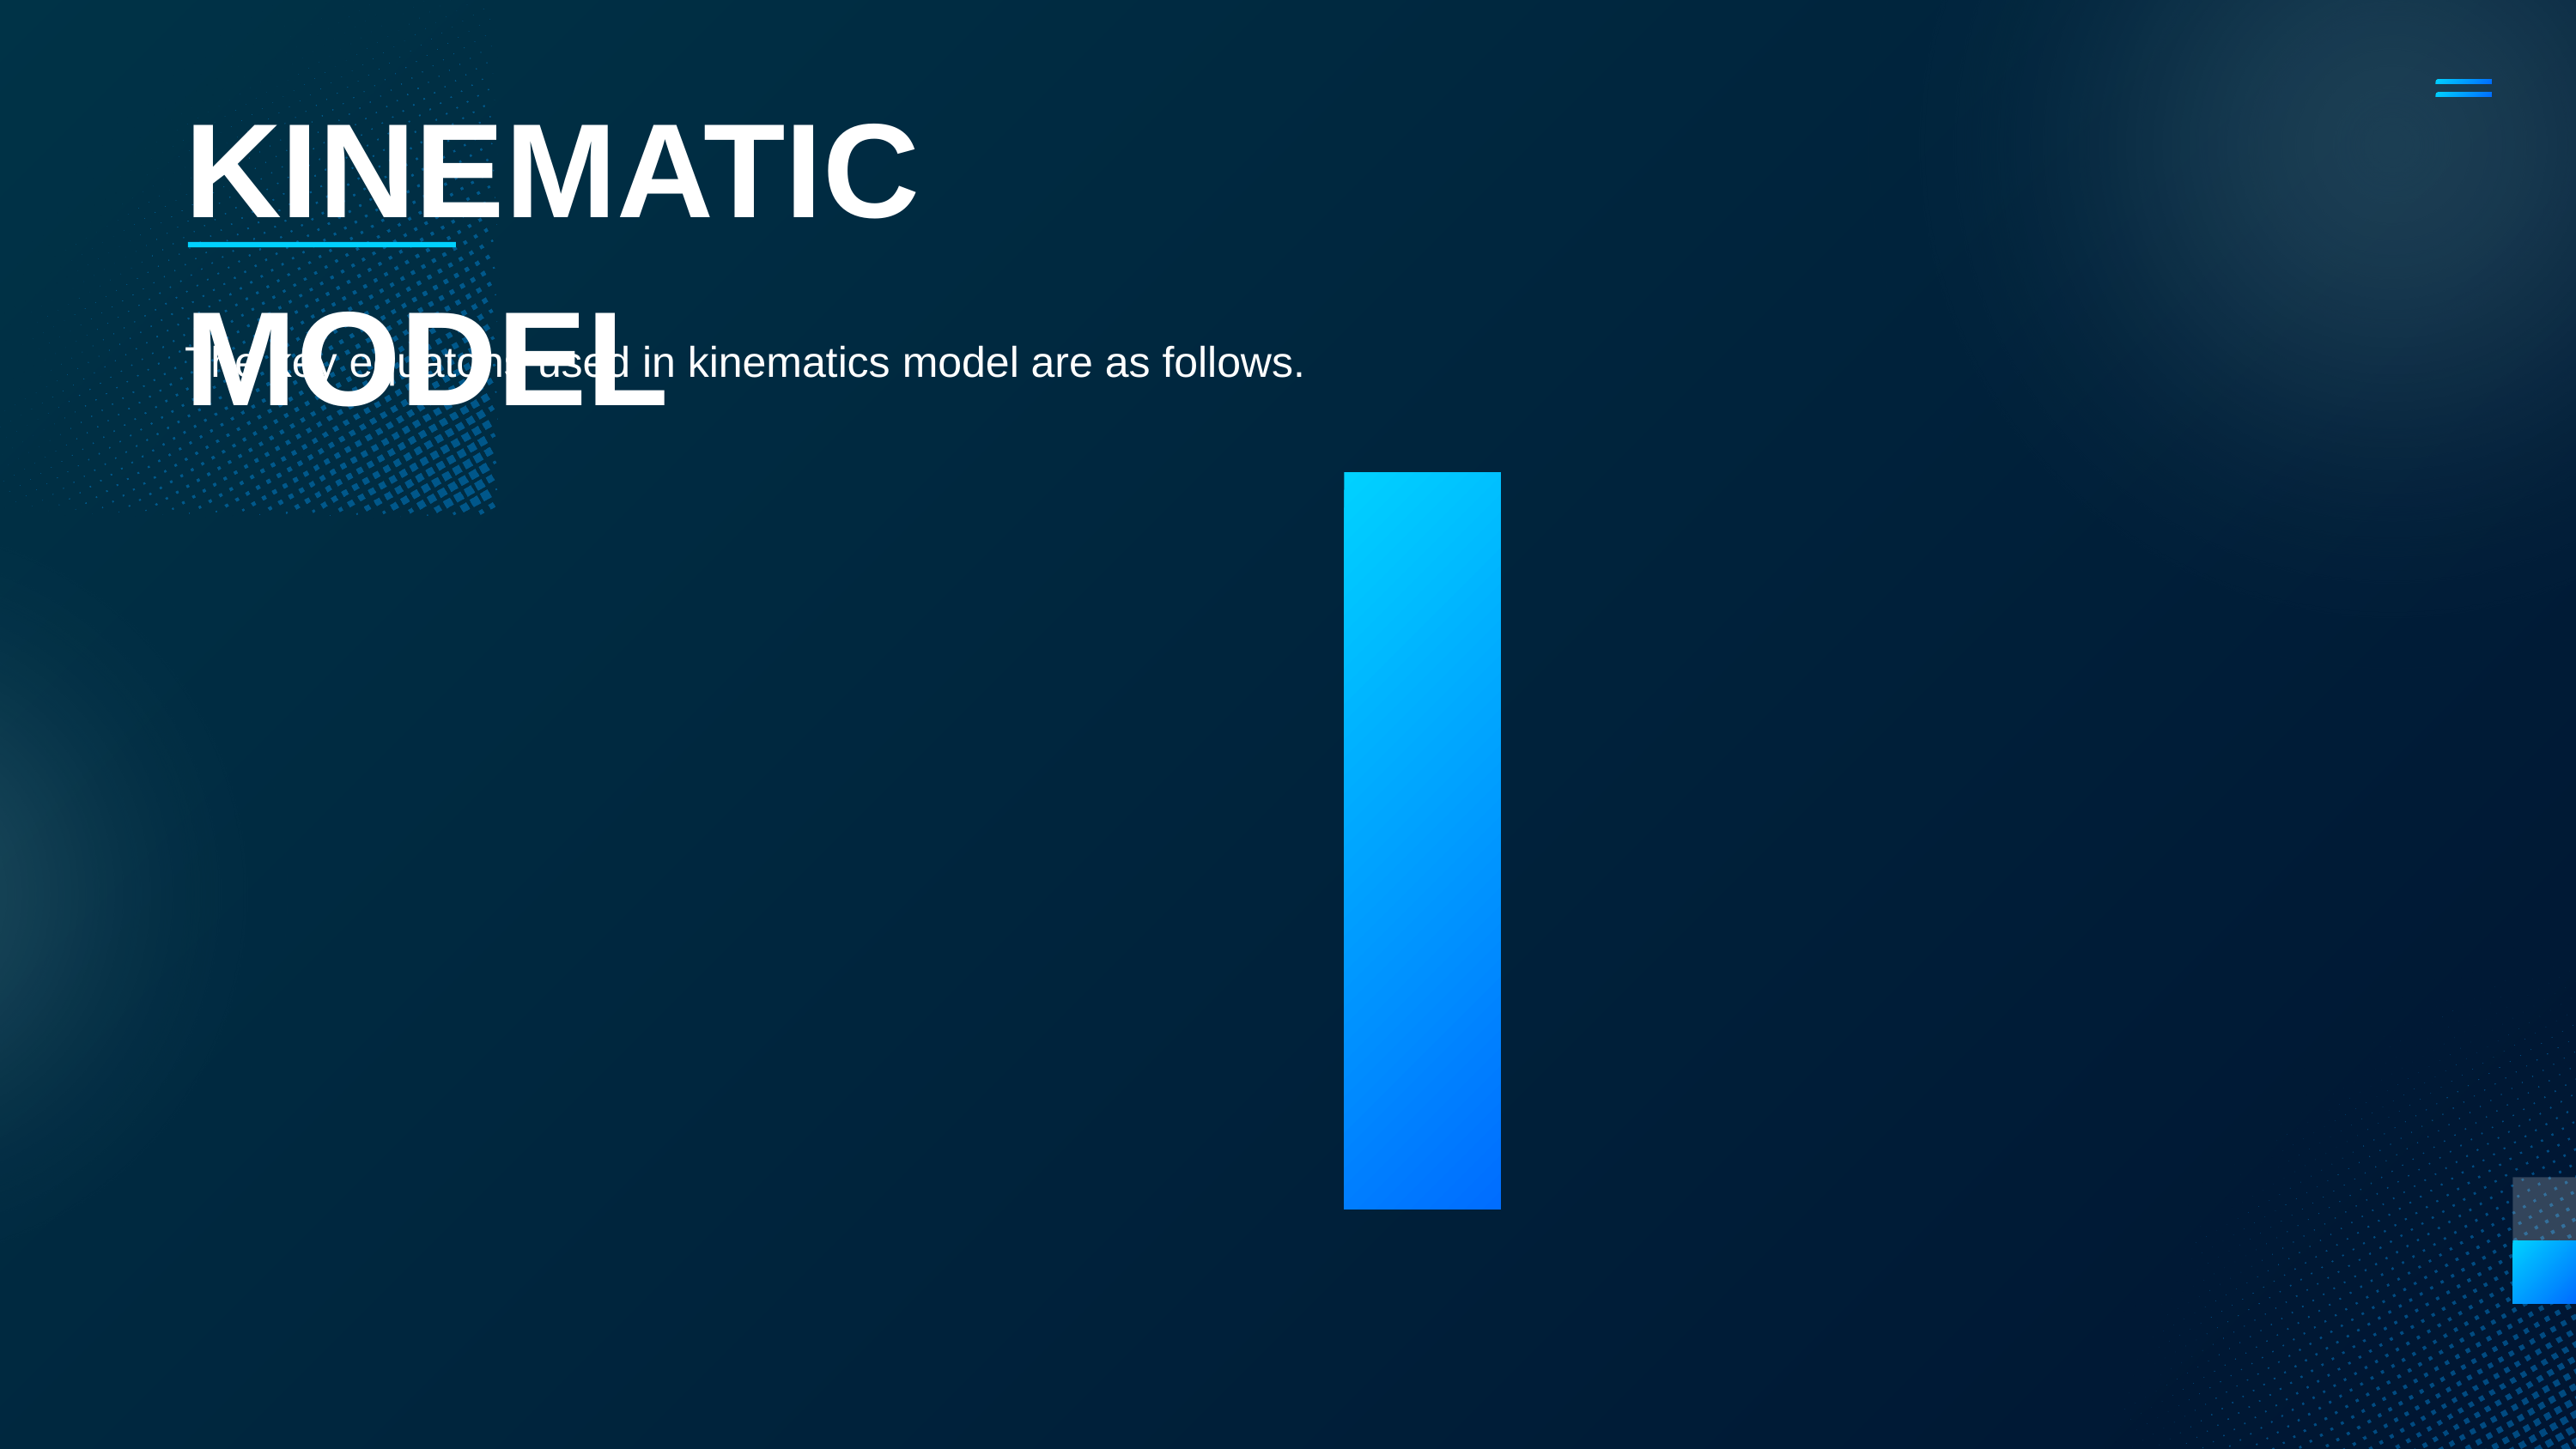

KINEMATIC MODEL

The key equatons used in kinematics model are as follows.